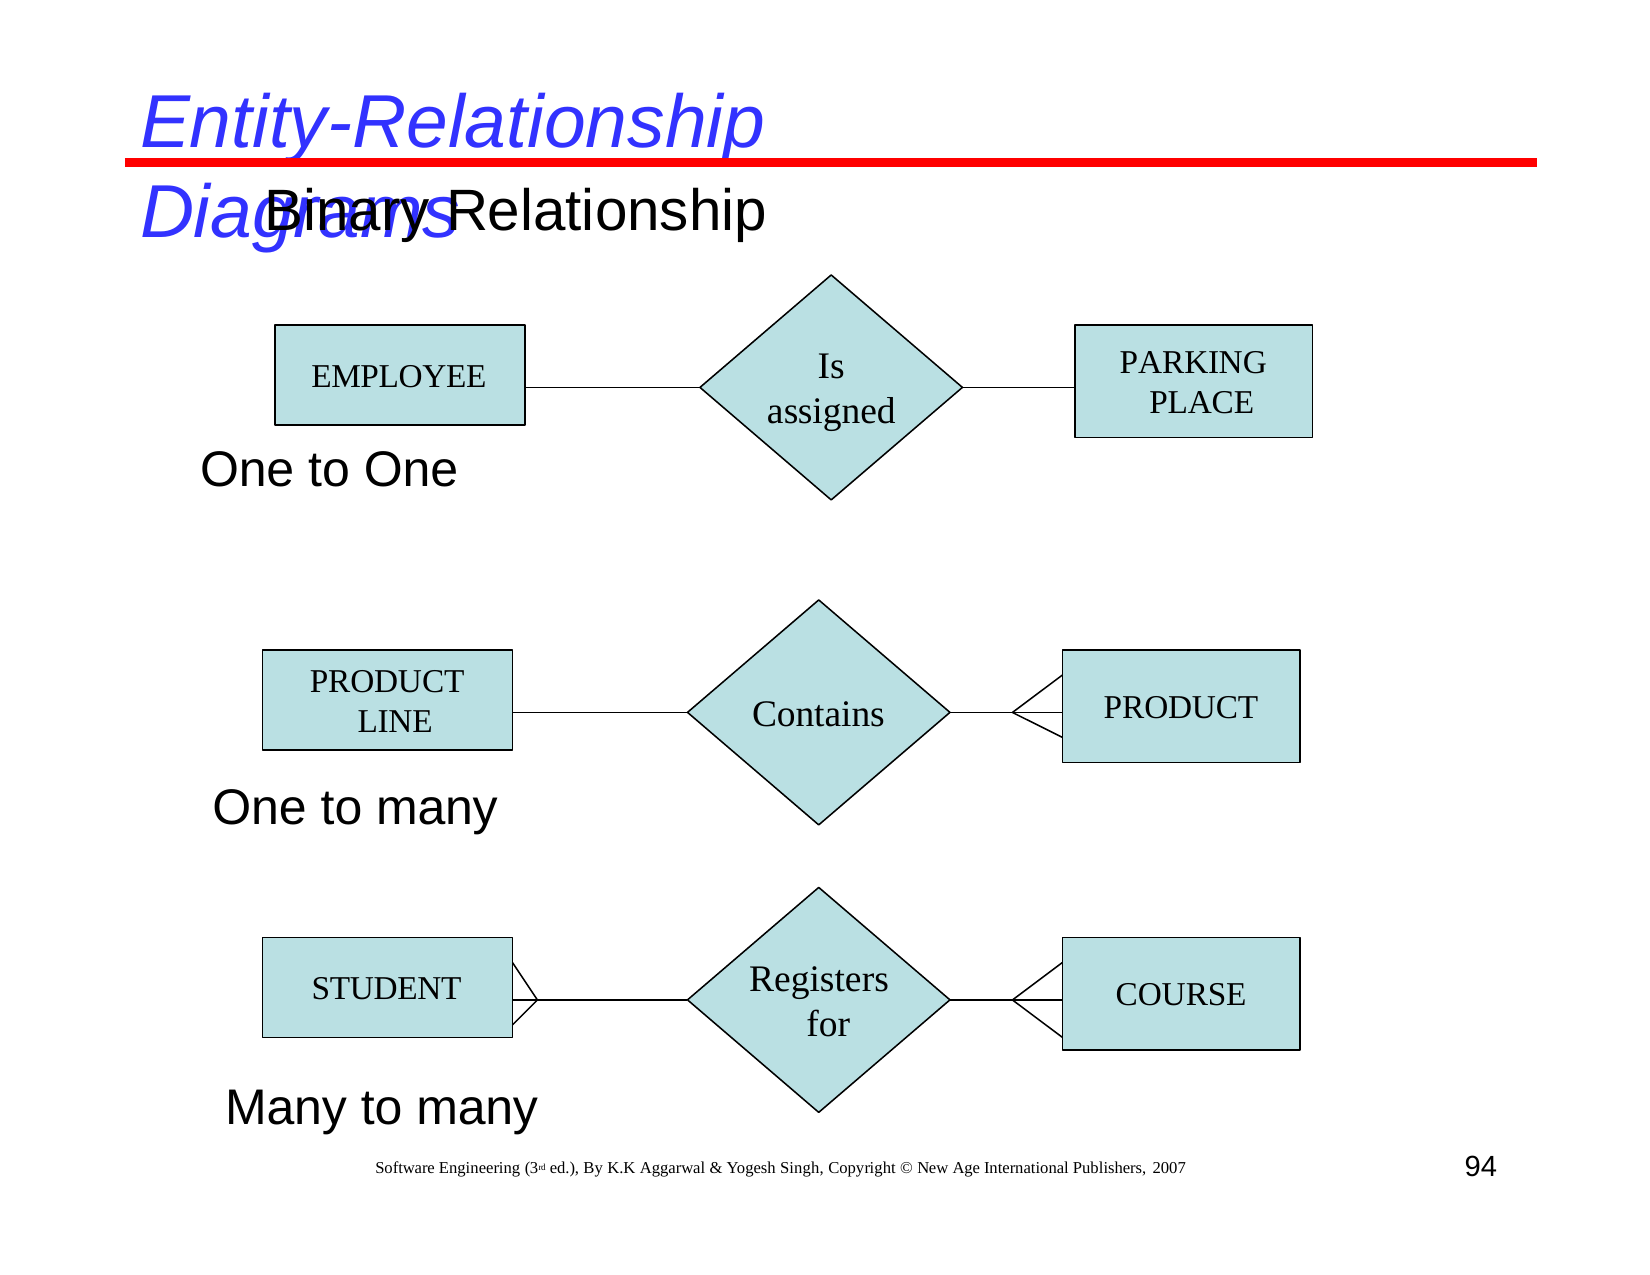

# Entity-Relationship Diagrams

Binary Relationship

PARKING  PLACE
Is  assigned
EMPLOYEE

One to One

PRODUCT  LINE

PRODUCT
Contains

One to many

Registers  for

STUDENT
COURSE

Many to many
94
Software Engineering (3rd  ed.), By K.K Aggarwal & Yogesh Singh, Copyright © New Age International Publishers, 2007